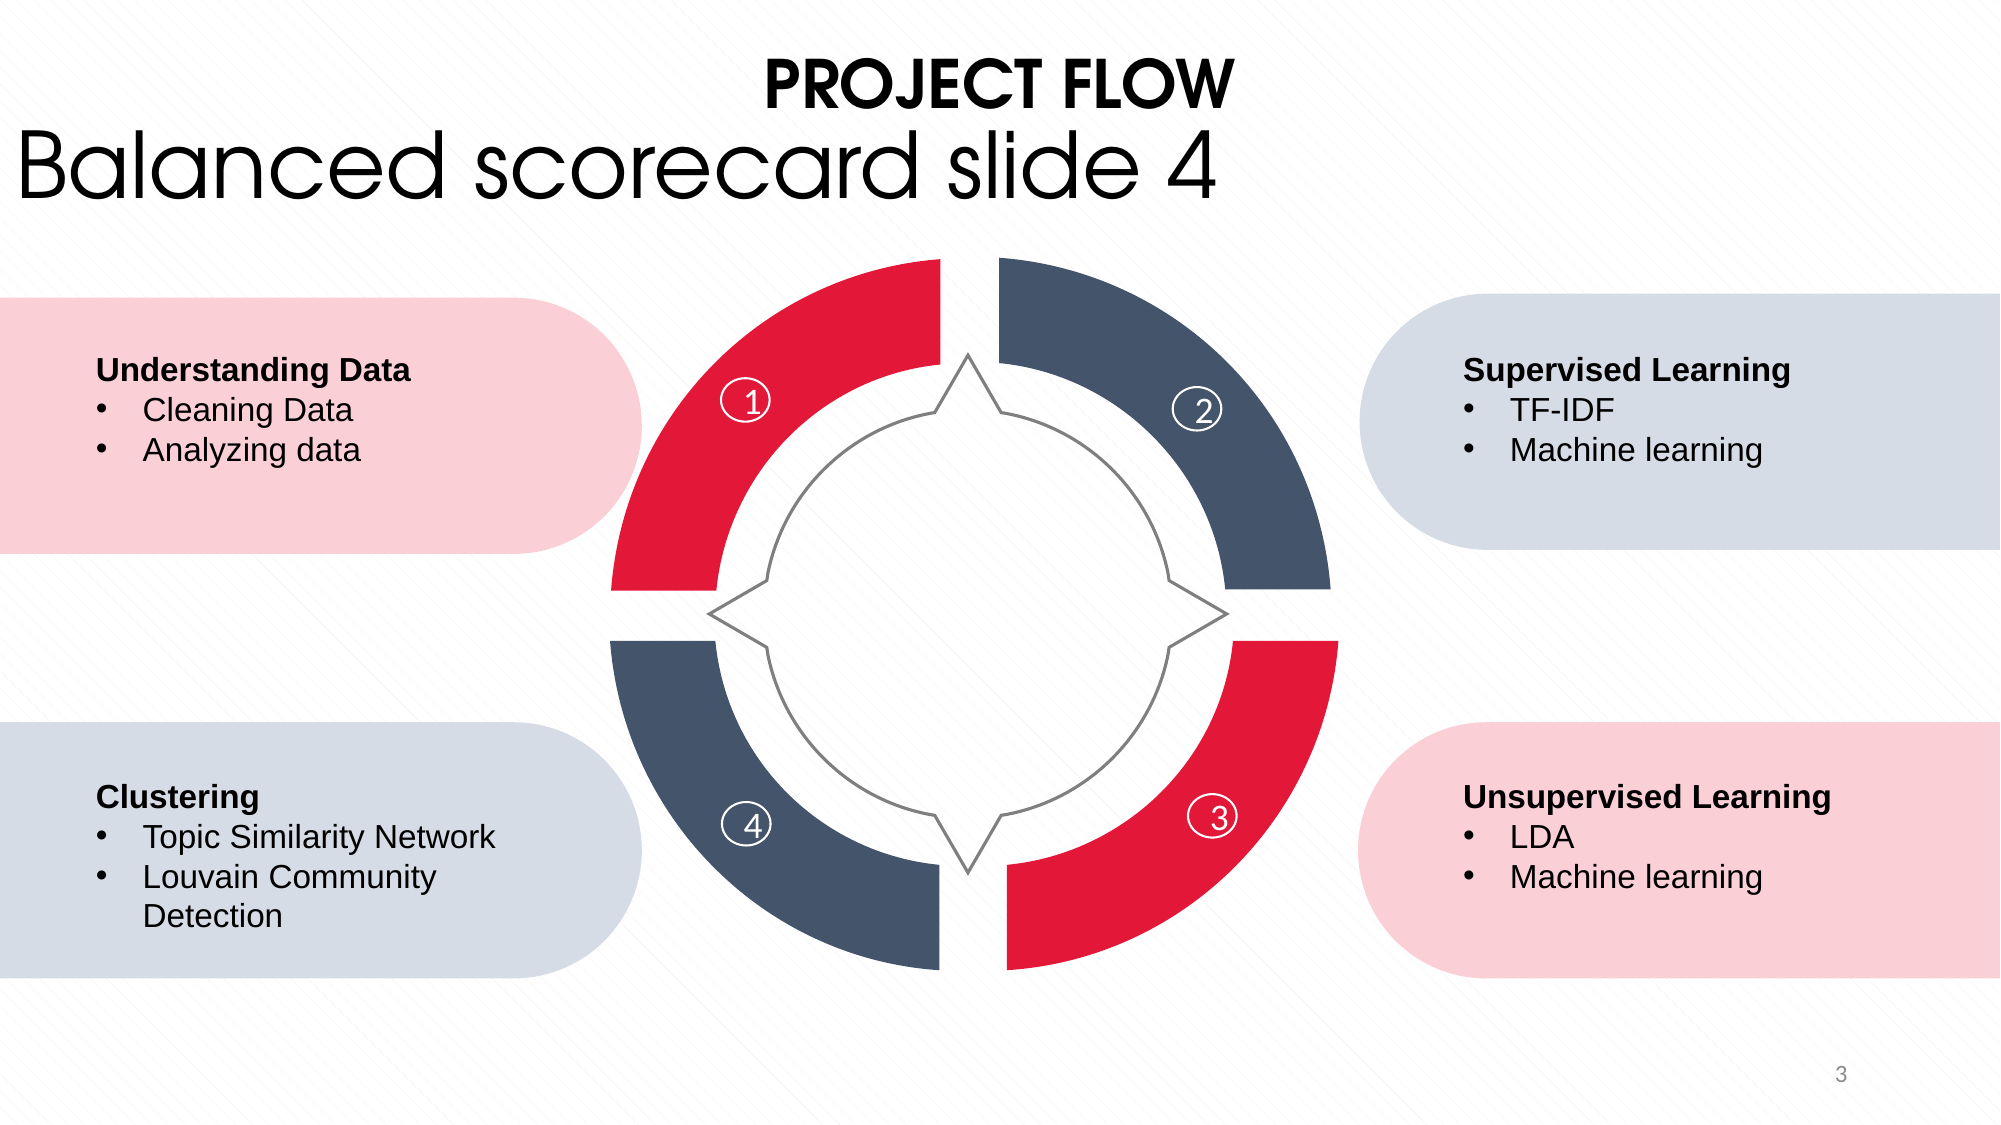

PROJECT FLOW
Balanced scorecard slide 4

Understanding Data
Cleaning Data
Analyzing data
Supervised Learning
TF-IDF
Machine learning
1
2

Clustering
Topic Similarity Network
Louvain Community Detection
Unsupervised Learning
LDA
Machine learning

3
4
3